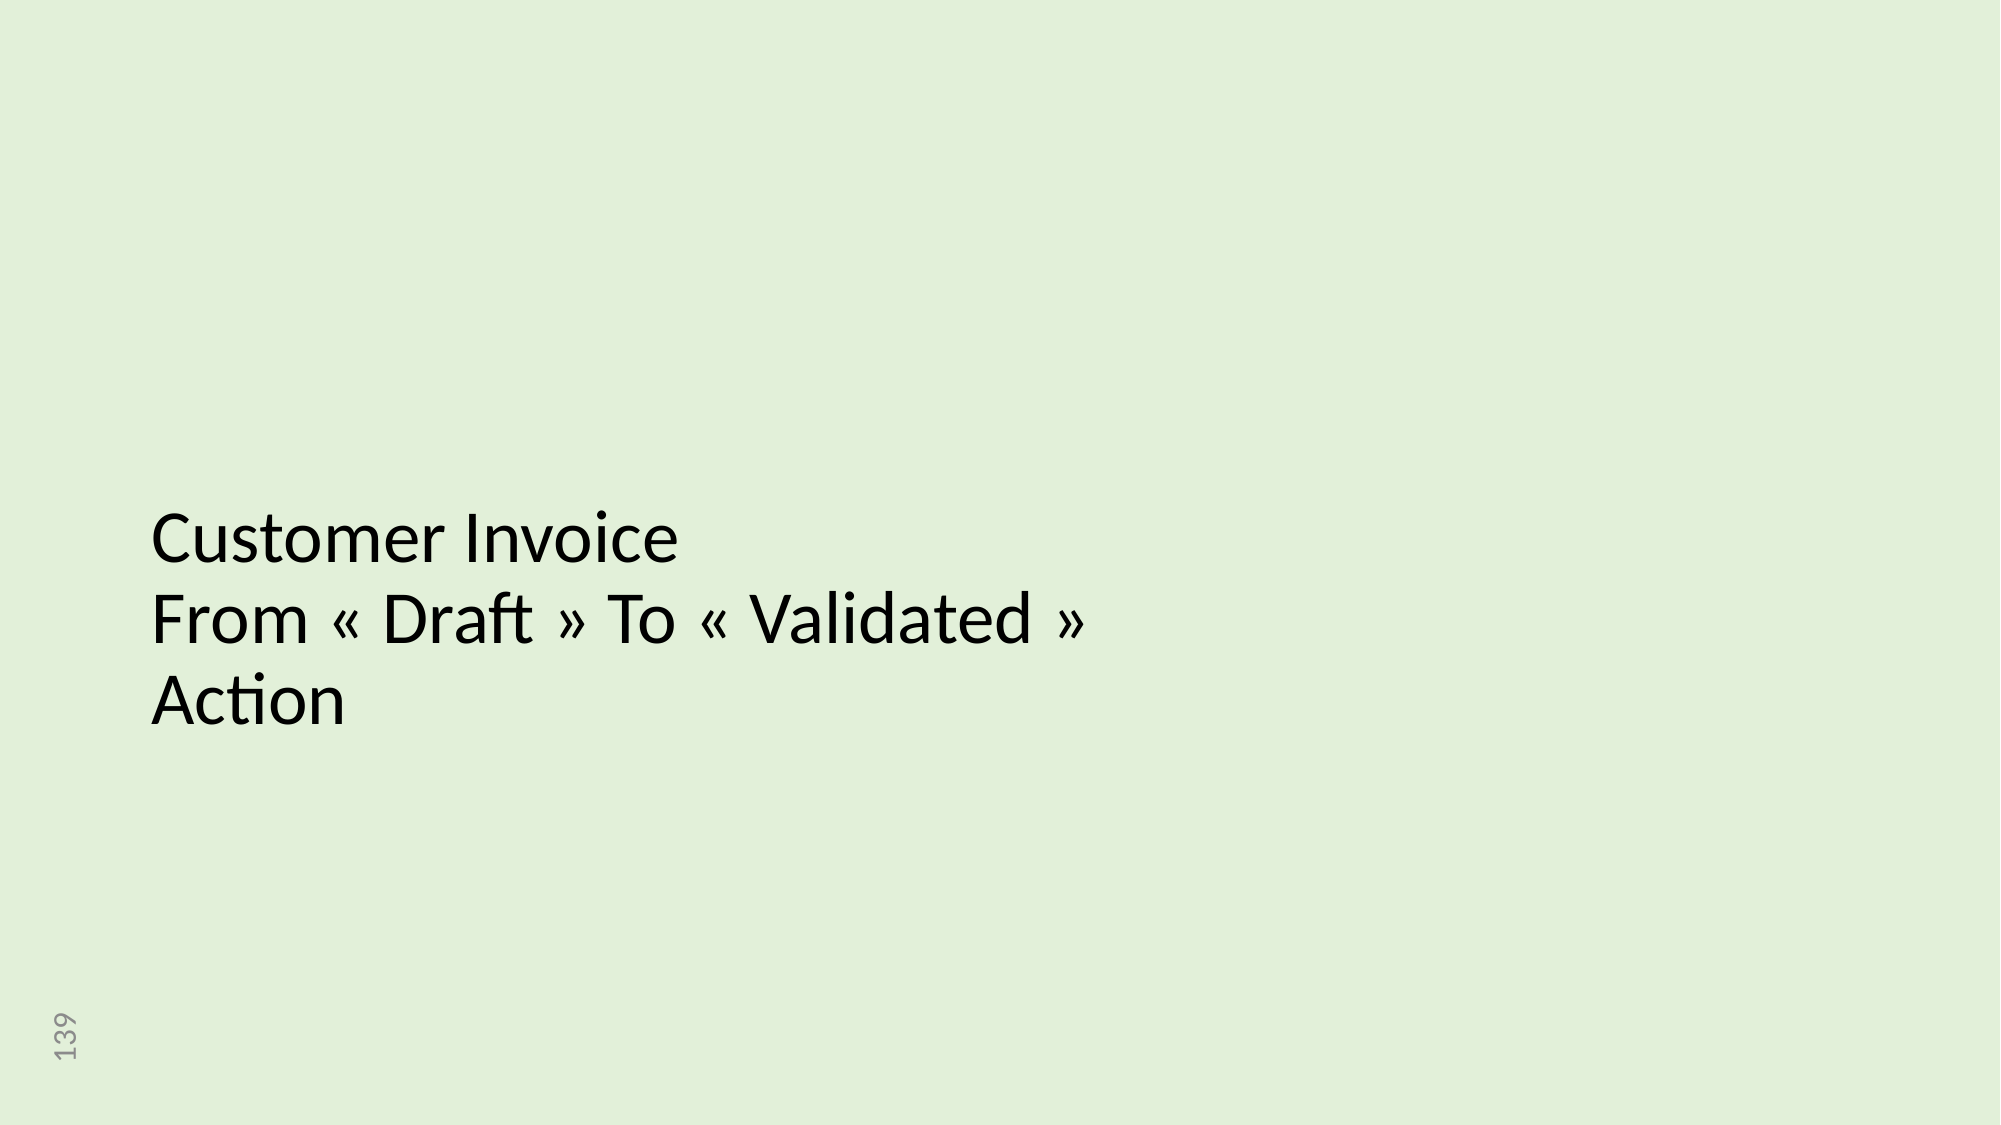

# Customer Invoice From « Draft » To « Validated » Action

139